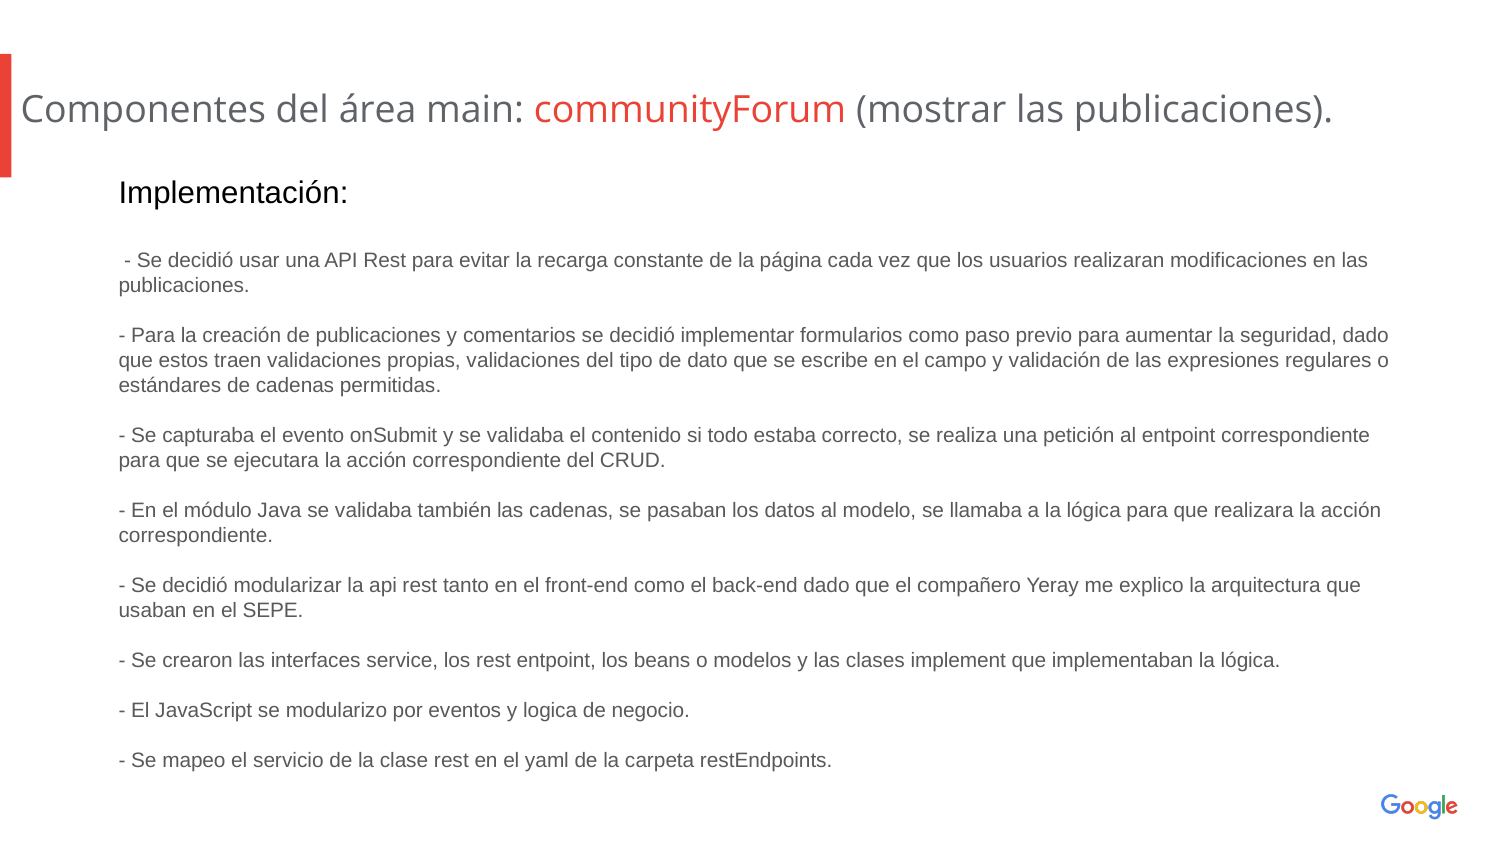

Componentes del área main: communityForum (mostrar las publicaciones).
Implementación:

 - Se decidió usar una API Rest para evitar la recarga constante de la página cada vez que los usuarios realizaran modificaciones en las publicaciones.

- Para la creación de publicaciones y comentarios se decidió implementar formularios como paso previo para aumentar la seguridad, dado que estos traen validaciones propias, validaciones del tipo de dato que se escribe en el campo y validación de las expresiones regulares o estándares de cadenas permitidas.

- Se capturaba el evento onSubmit y se validaba el contenido si todo estaba correcto, se realiza una petición al entpoint correspondiente para que se ejecutara la acción correspondiente del CRUD.

- En el módulo Java se validaba también las cadenas, se pasaban los datos al modelo, se llamaba a la lógica para que realizara la acción correspondiente.

- Se decidió modularizar la api rest tanto en el front-end como el back-end dado que el compañero Yeray me explico la arquitectura que usaban en el SEPE.

- Se crearon las interfaces service, los rest entpoint, los beans o modelos y las clases implement que implementaban la lógica.

- El JavaScript se modularizo por eventos y logica de negocio.

- Se mapeo el servicio de la clase rest en el yaml de la carpeta restEndpoints.